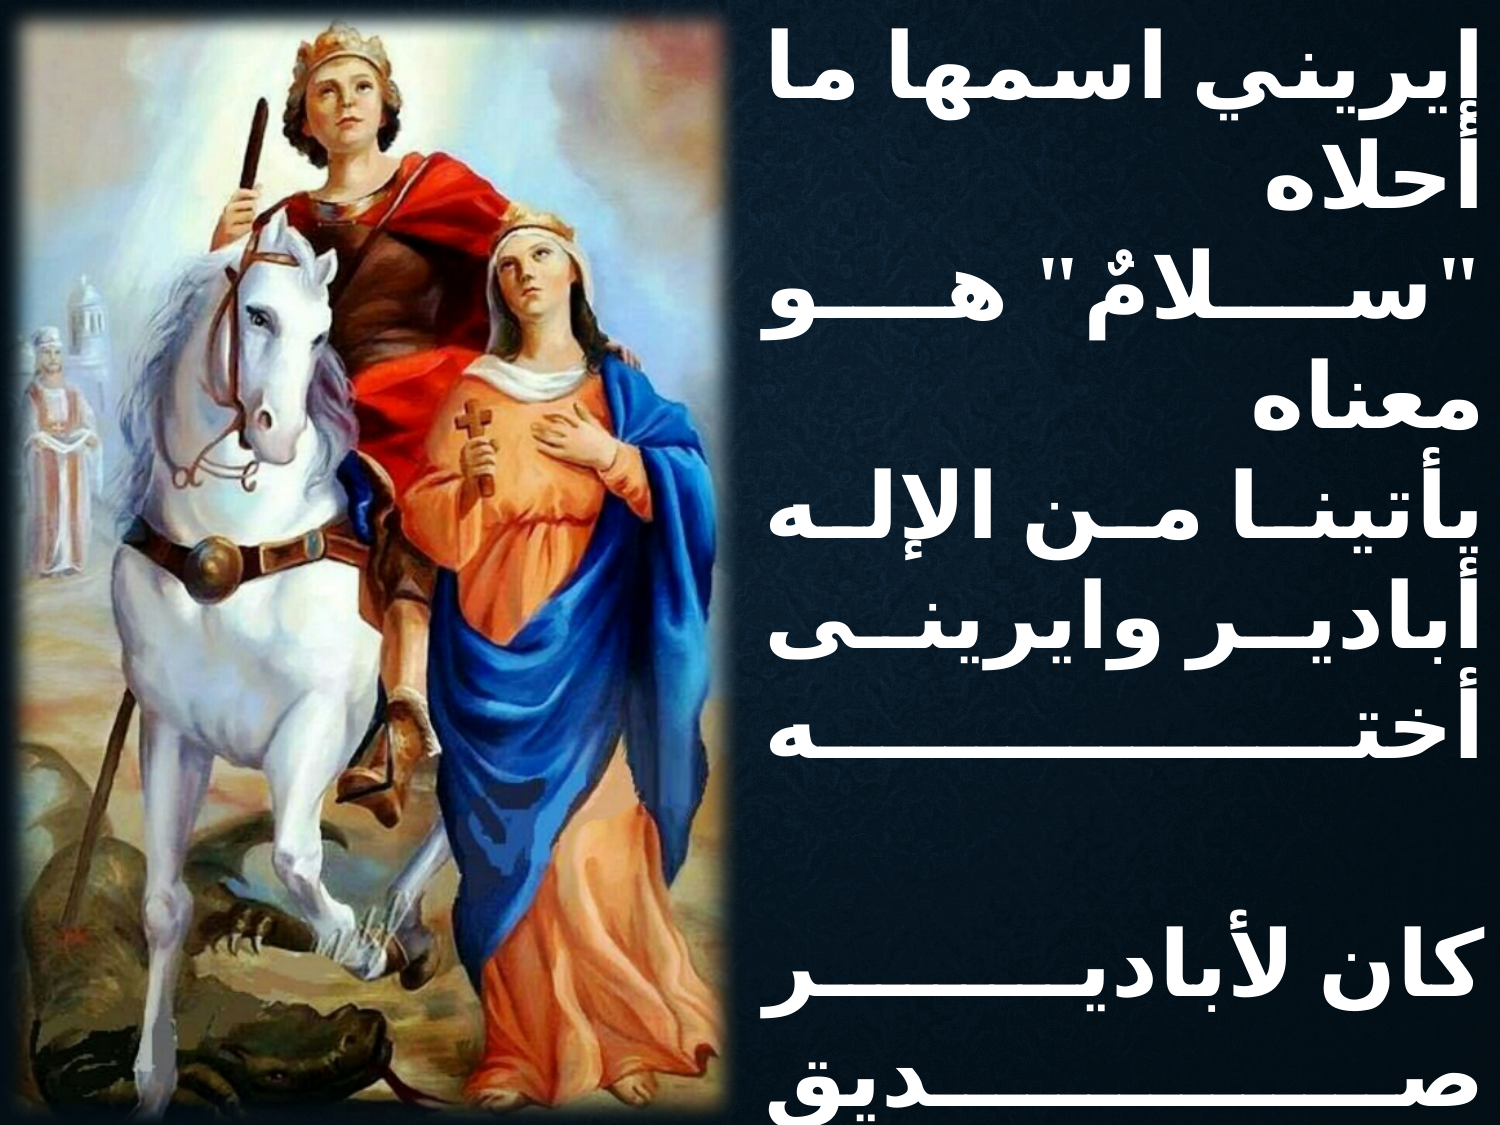

إيريني اسمها ما أحلاه
"سلامٌ" هو معناه
يأتينا من الإله
أبادير وايرينى أخته
كان لأبادير صديق
هو "سقراطيس" الصديق
تحدث معه عن الطريق
أبادير وايرينى أخته